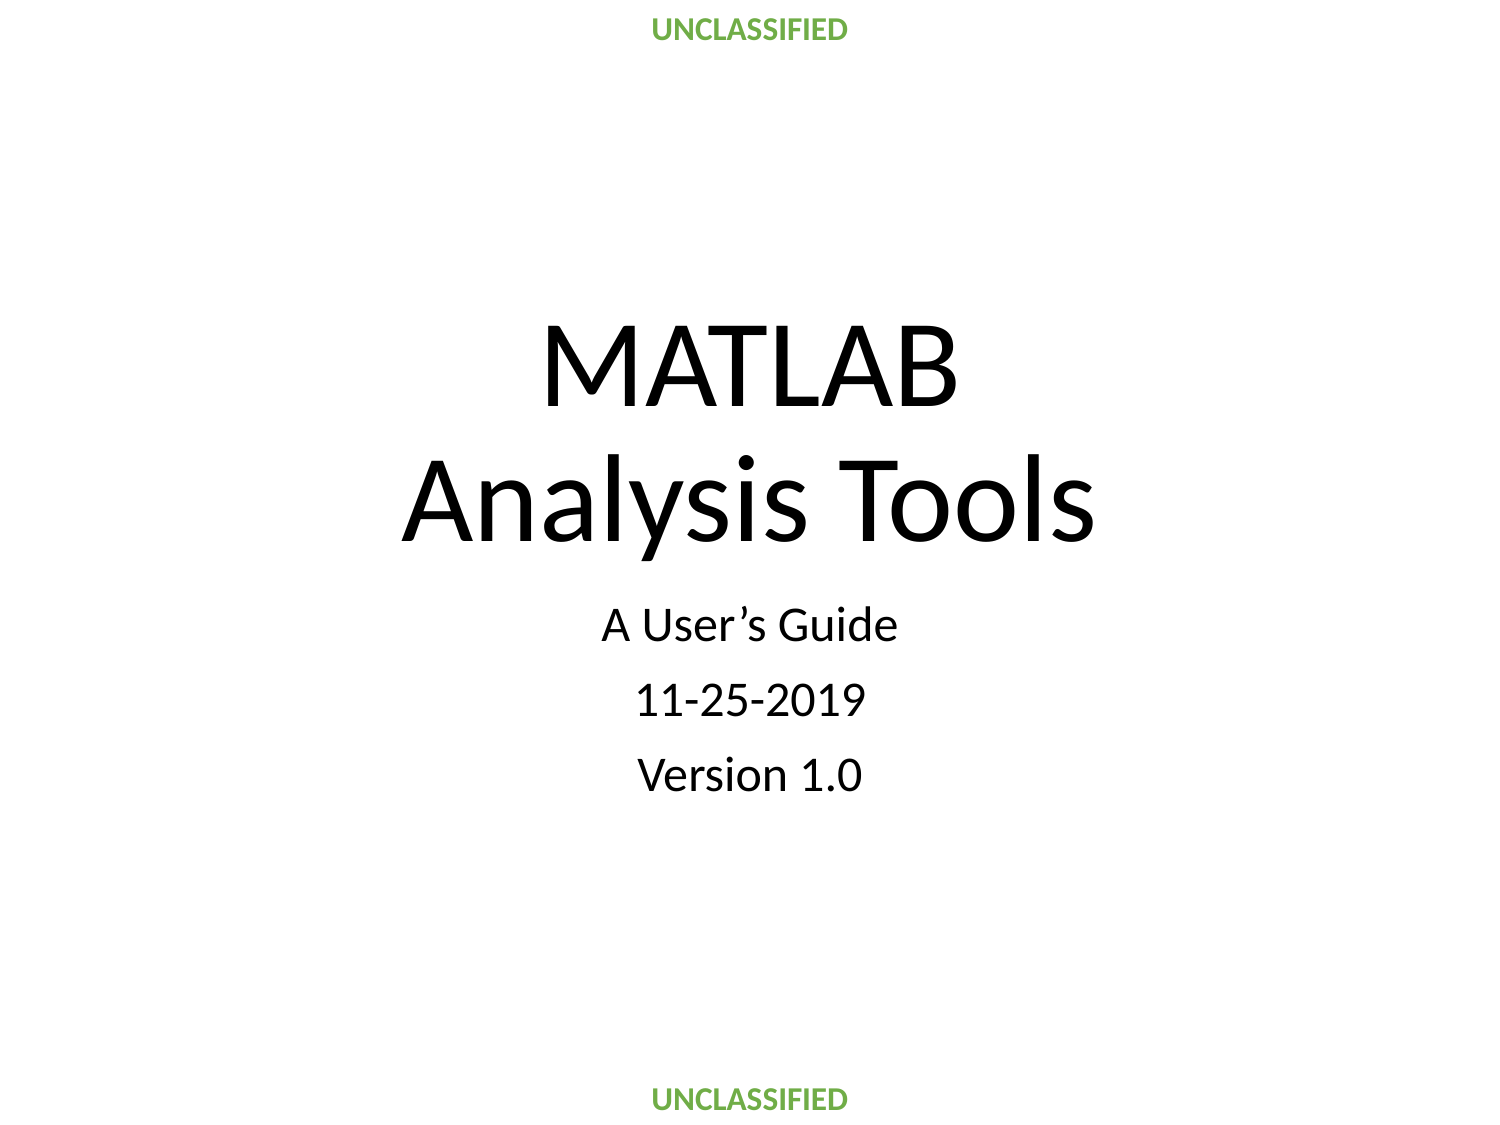

# MATLAB Analysis Tools
A User’s Guide
11-25-2019
Version 1.0